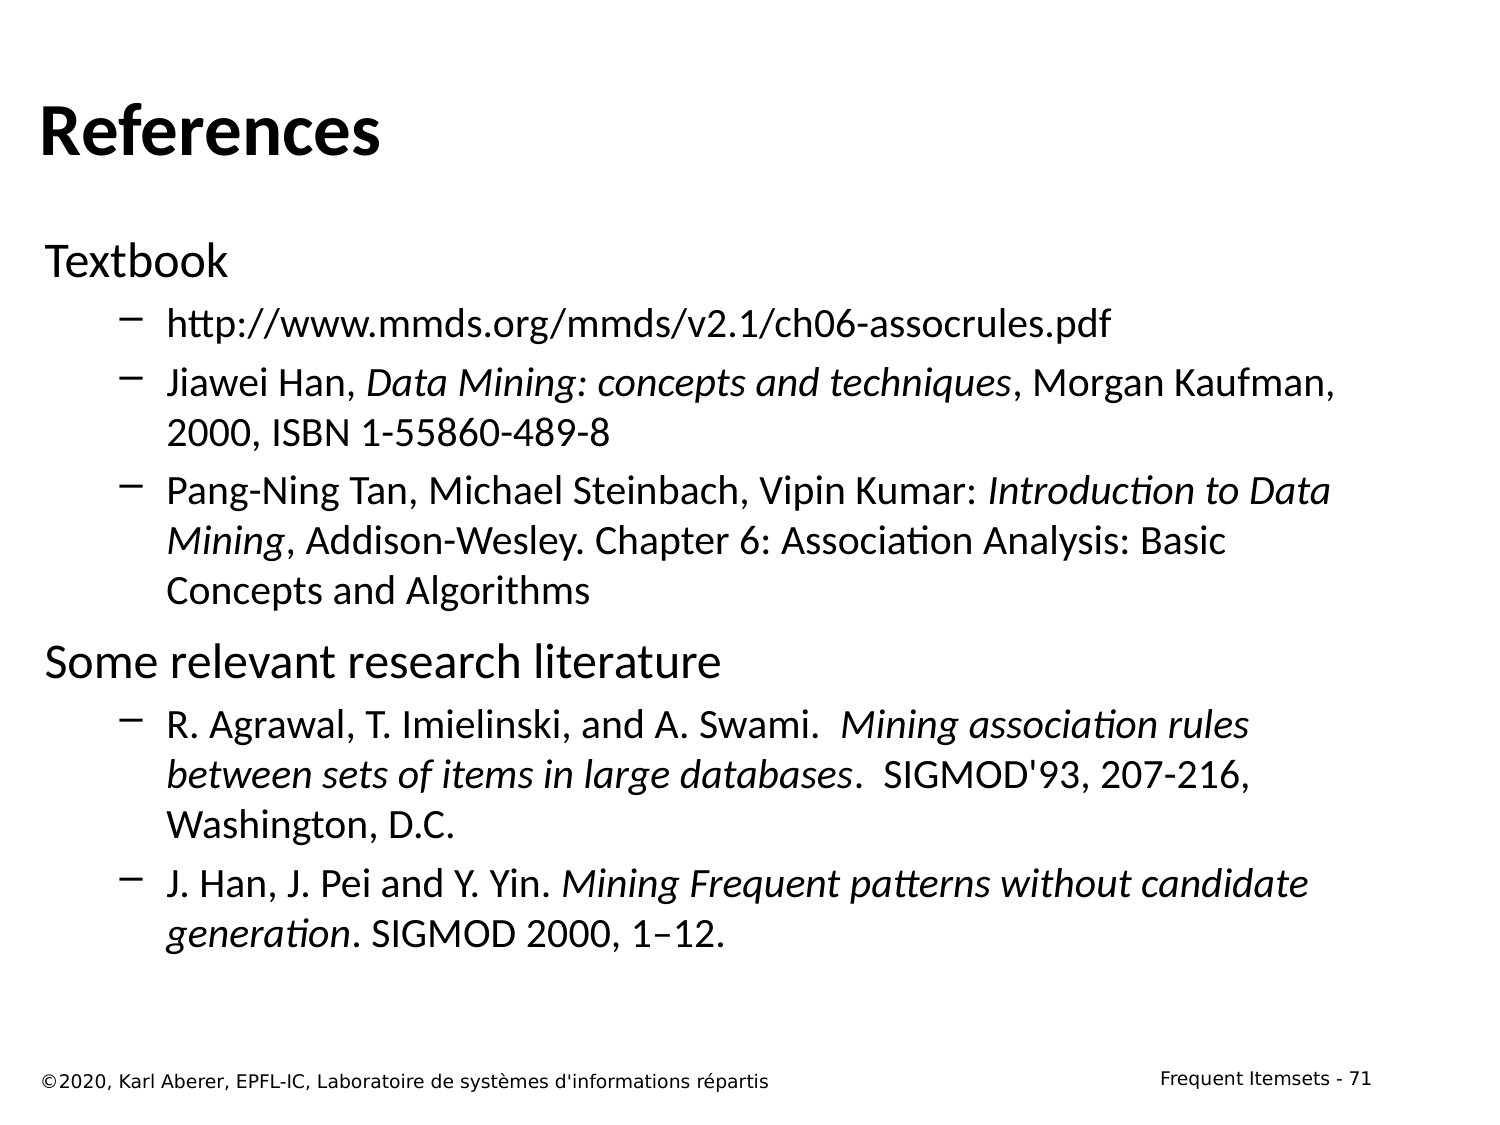

# References
Textbook
http://www.mmds.org/mmds/v2.1/ch06-assocrules.pdf
Jiawei Han, Data Mining: concepts and techniques, Morgan Kaufman, 2000, ISBN 1-55860-489-8
Pang-Ning Tan, Michael Steinbach, Vipin Kumar: Introduction to Data Mining, Addison-Wesley. Chapter 6: Association Analysis: Basic Concepts and Algorithms
Some relevant research literature
R. Agrawal, T. Imielinski, and A. Swami.  Mining association rules between sets of items in large databases.  SIGMOD'93, 207-216, Washington, D.C.
J. Han, J. Pei and Y. Yin. Mining Frequent patterns without candidate generation. SIGMOD 2000, 1–12.

©2020, Karl Aberer, EPFL-IC, Laboratoire de systèmes d'informations répartis